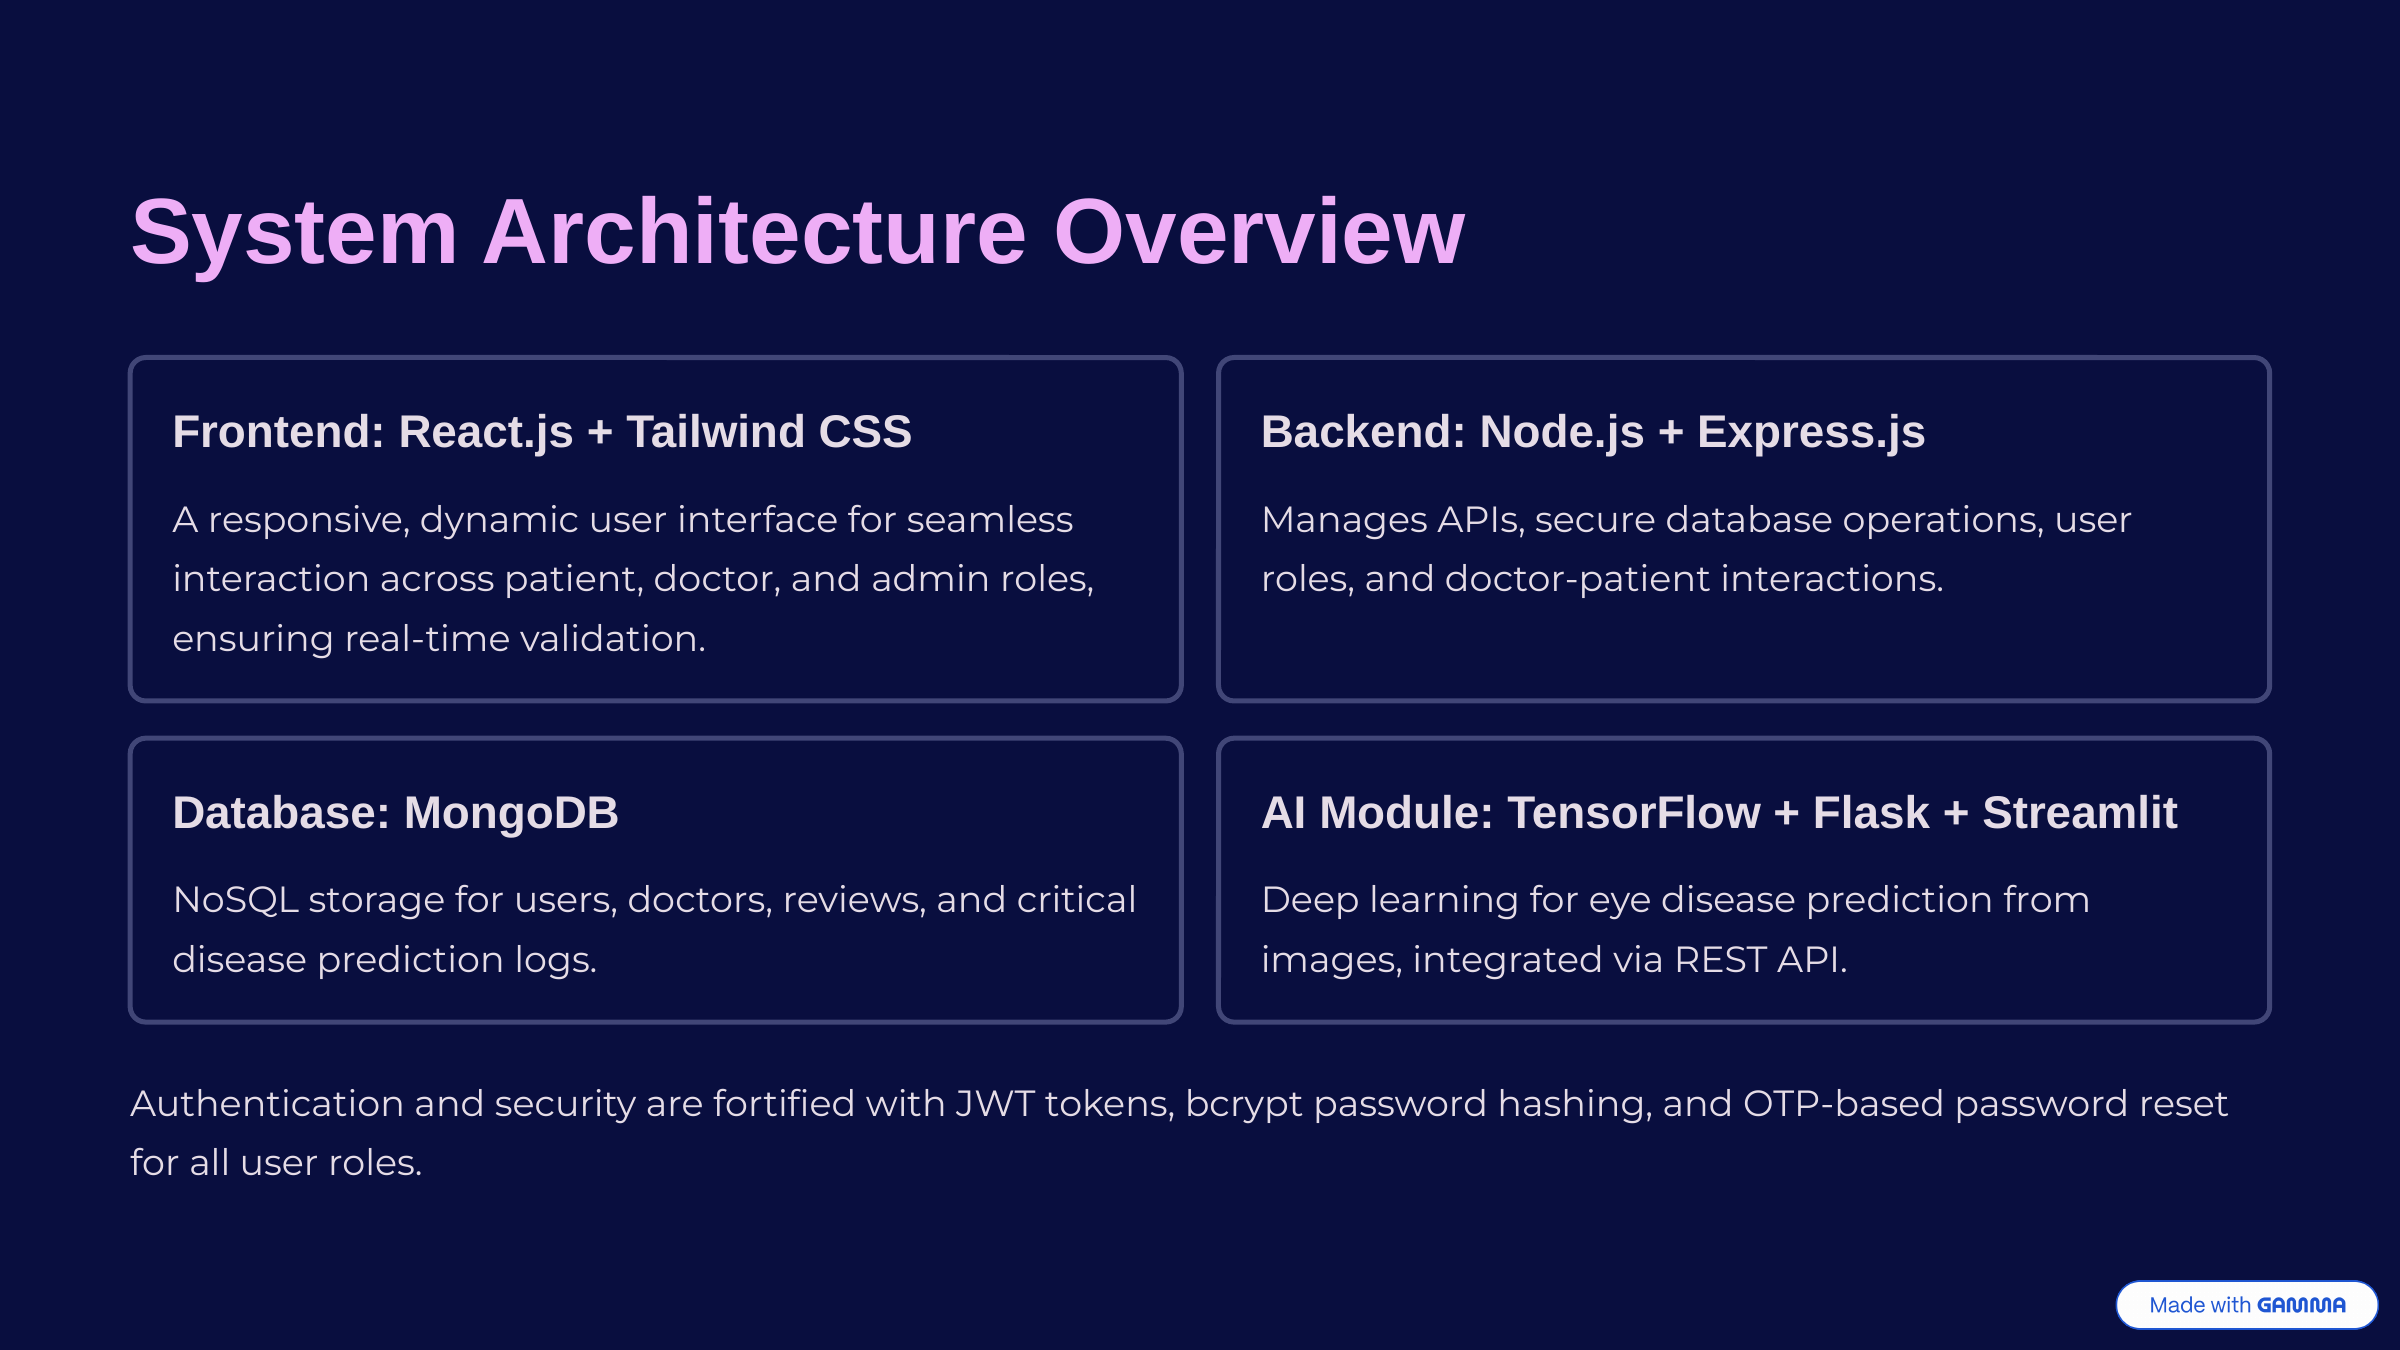

System Architecture Overview

Frontend: React.js + Tailwind CSS
Backend: Node.js + Express.js
A responsive, dynamic user interface for seamless interaction across patient, doctor, and admin roles, ensuring real-time validation.
Manages APIs, secure database operations, user roles, and doctor-patient interactions.

Database: MongoDB
AI Module: TensorFlow + Flask + Streamlit
NoSQL storage for users, doctors, reviews, and critical disease prediction logs.
Deep learning for eye disease prediction from images, integrated via REST API.
Authentication and security are fortified with JWT tokens, bcrypt password hashing, and OTP-based password reset for all user roles.